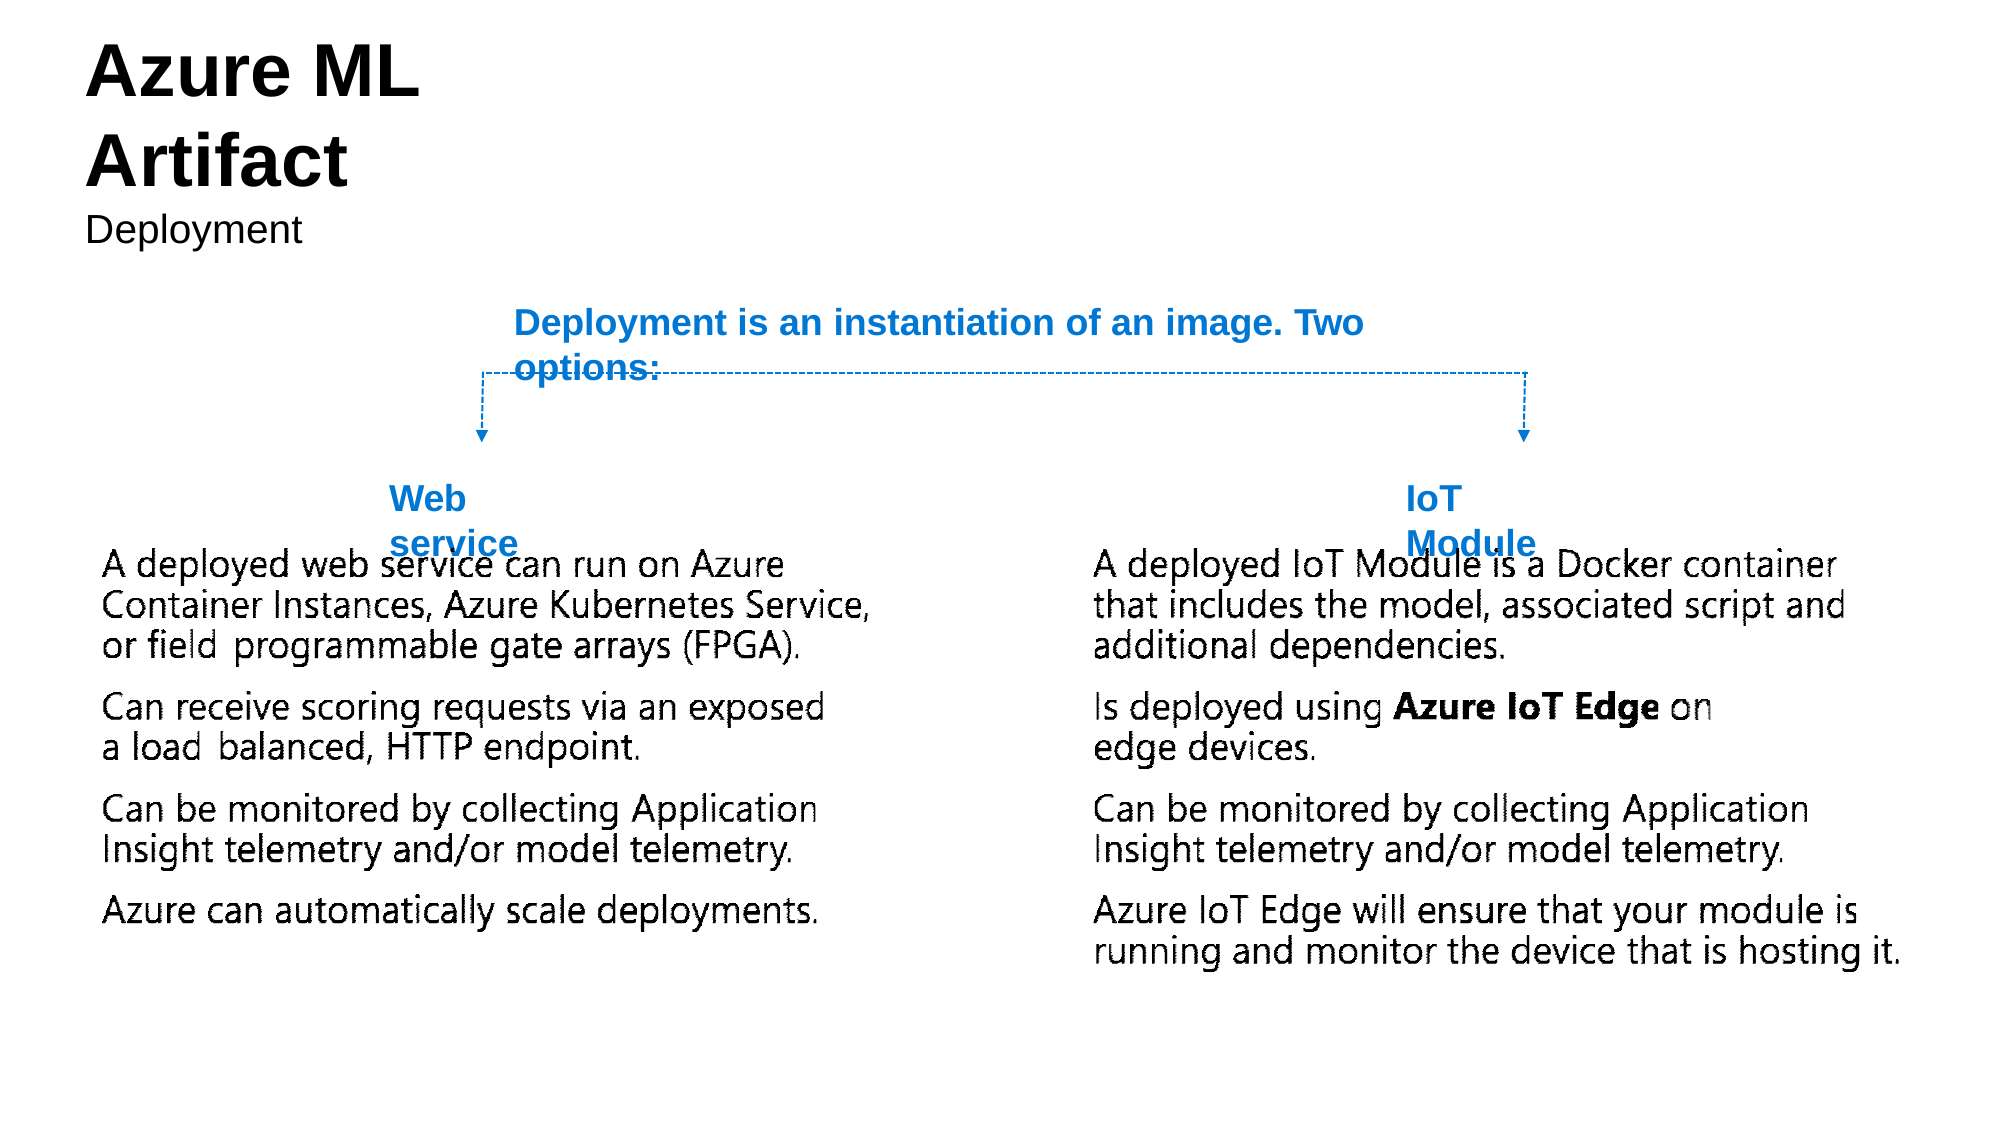

# Azure ML Artifact
Deployment
Deployment is an instantiation of an image. Two options:

Web service
IoT Module